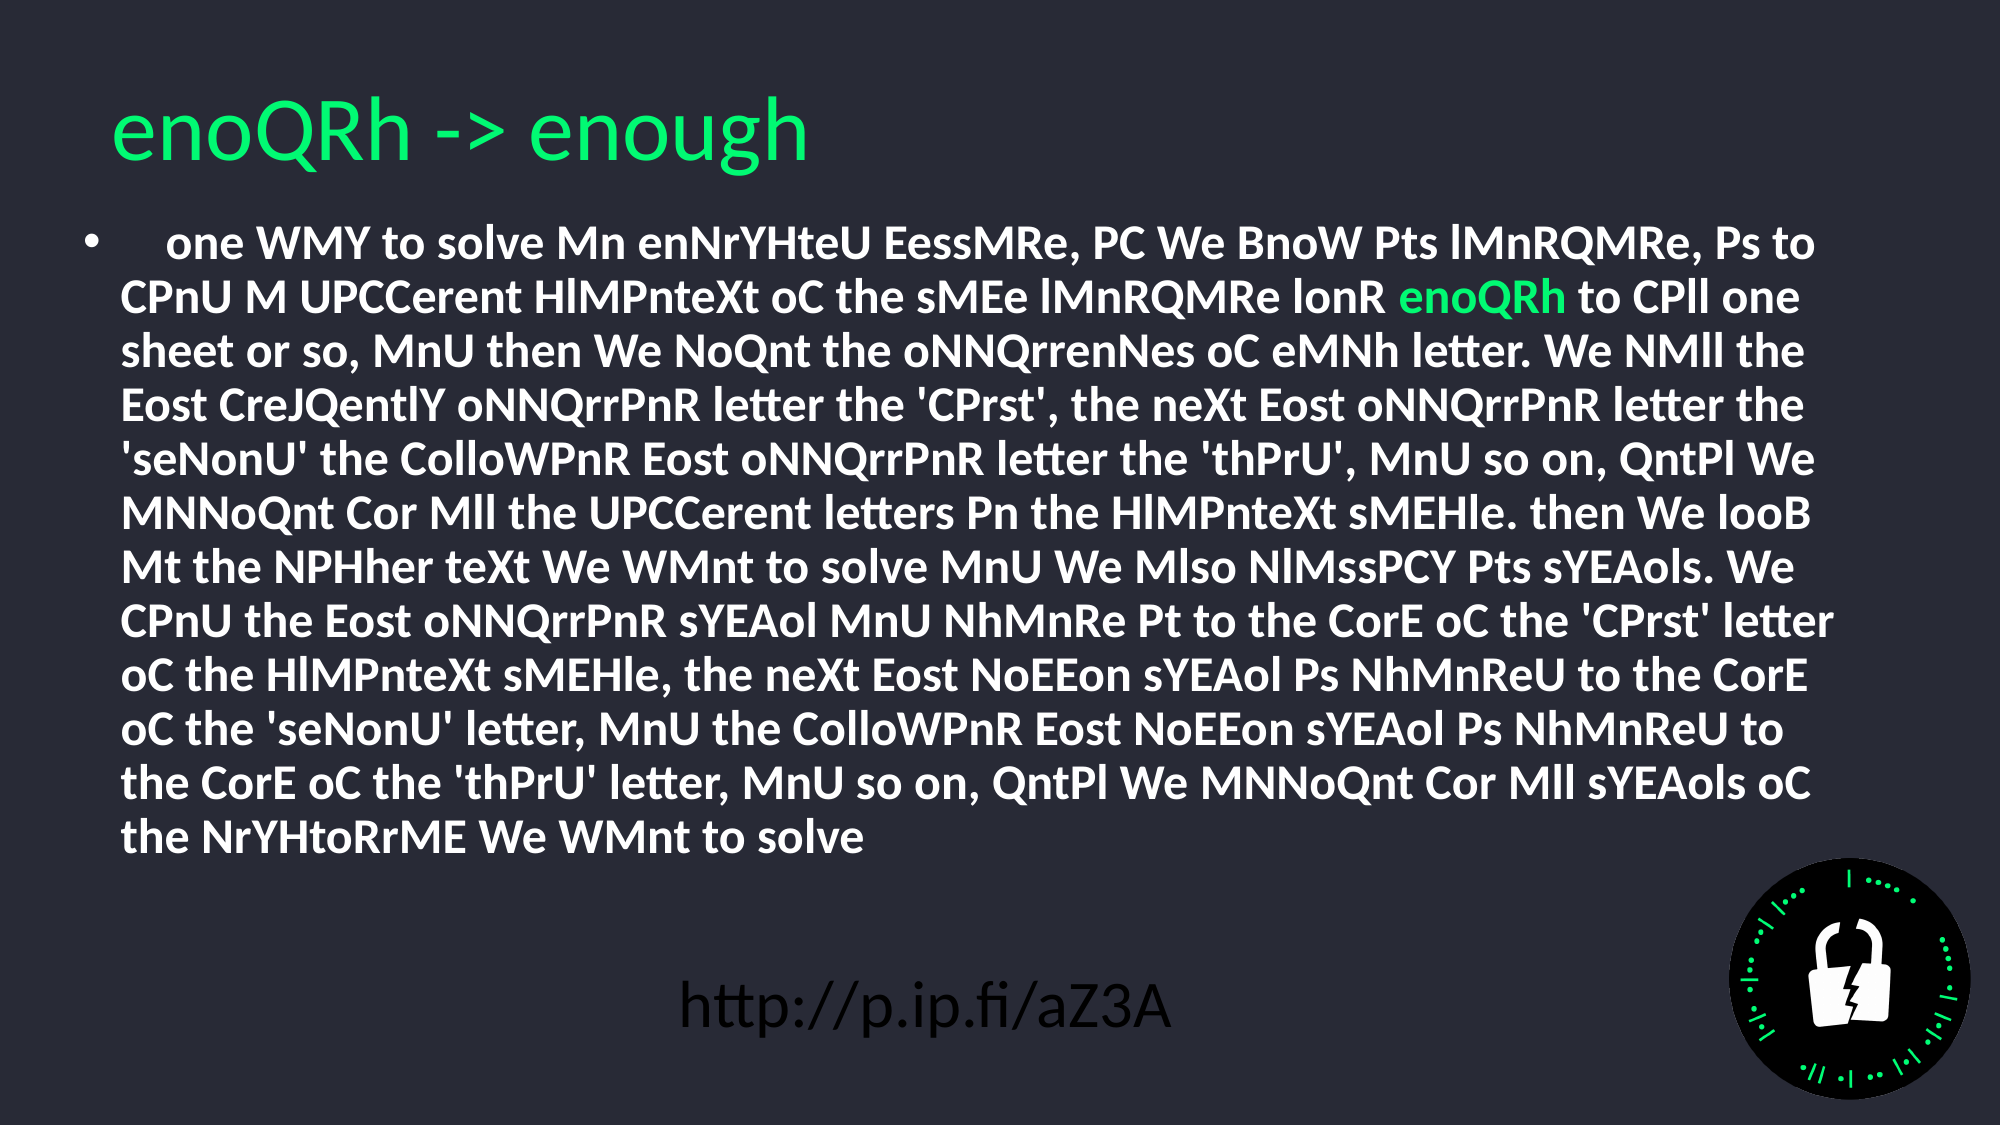

# enoQRh -> enough
    one WMY to solve Mn enNrYHteU EessMRe, PC We BnoW Pts lMnRQMRe, Ps to CPnU M UPCCerent HlMPnteXt oC the sMEe lMnRQMRe lonR enoQRh to CPll one sheet or so, MnU then We NoQnt the oNNQrrenNes oC eMNh letter. We NMll the Eost CreJQentlY oNNQrrPnR letter the 'CPrst', the neXt Eost oNNQrrPnR letter the 'seNonU' the ColloWPnR Eost oNNQrrPnR letter the 'thPrU', MnU so on, QntPl We MNNoQnt Cor Mll the UPCCerent letters Pn the HlMPnteXt sMEHle. then We looB Mt the NPHher teXt We WMnt to solve MnU We Mlso NlMssPCY Pts sYEAols. We CPnU the Eost oNNQrrPnR sYEAol MnU NhMnRe Pt to the CorE oC the 'CPrst' letter oC the HlMPnteXt sMEHle, the neXt Eost NoEEon sYEAol Ps NhMnReU to the CorE oC the 'seNonU' letter, MnU the ColloWPnR Eost NoEEon sYEAol Ps NhMnReU to the CorE oC the 'thPrU' letter, MnU so on, QntPl We MNNoQnt Cor Mll sYEAols oC the NrYHtoRrME We WMnt to solve
   http://p.ip.fi/aZ3A